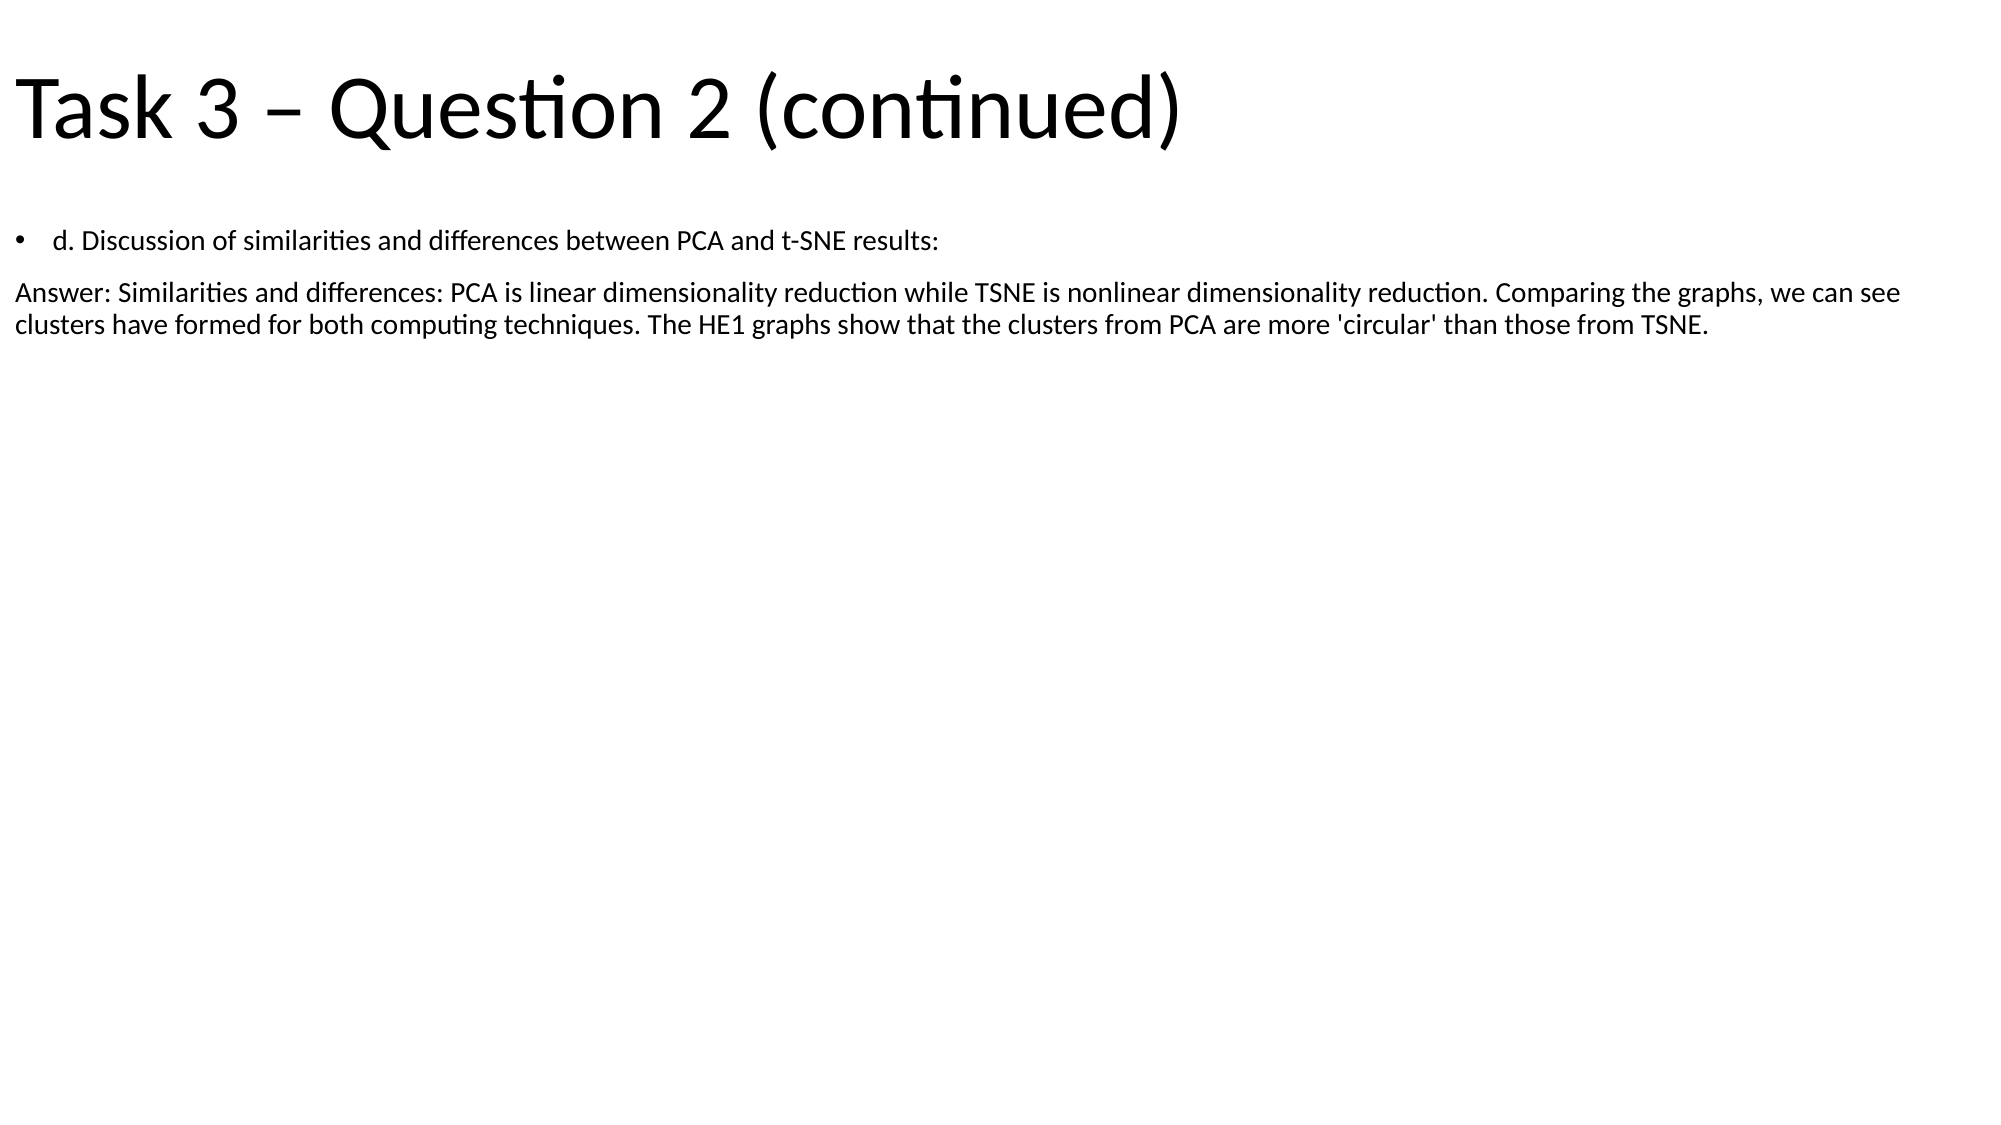

# Task 3 – Question 2 (continued)
d. Discussion of similarities and differences between PCA and t-SNE results:
Answer: Similarities and differences: PCA is linear dimensionality reduction while TSNE is nonlinear dimensionality reduction. Comparing the graphs, we can see clusters have formed for both computing techniques. The HE1 graphs show that the clusters from PCA are more 'circular' than those from TSNE.